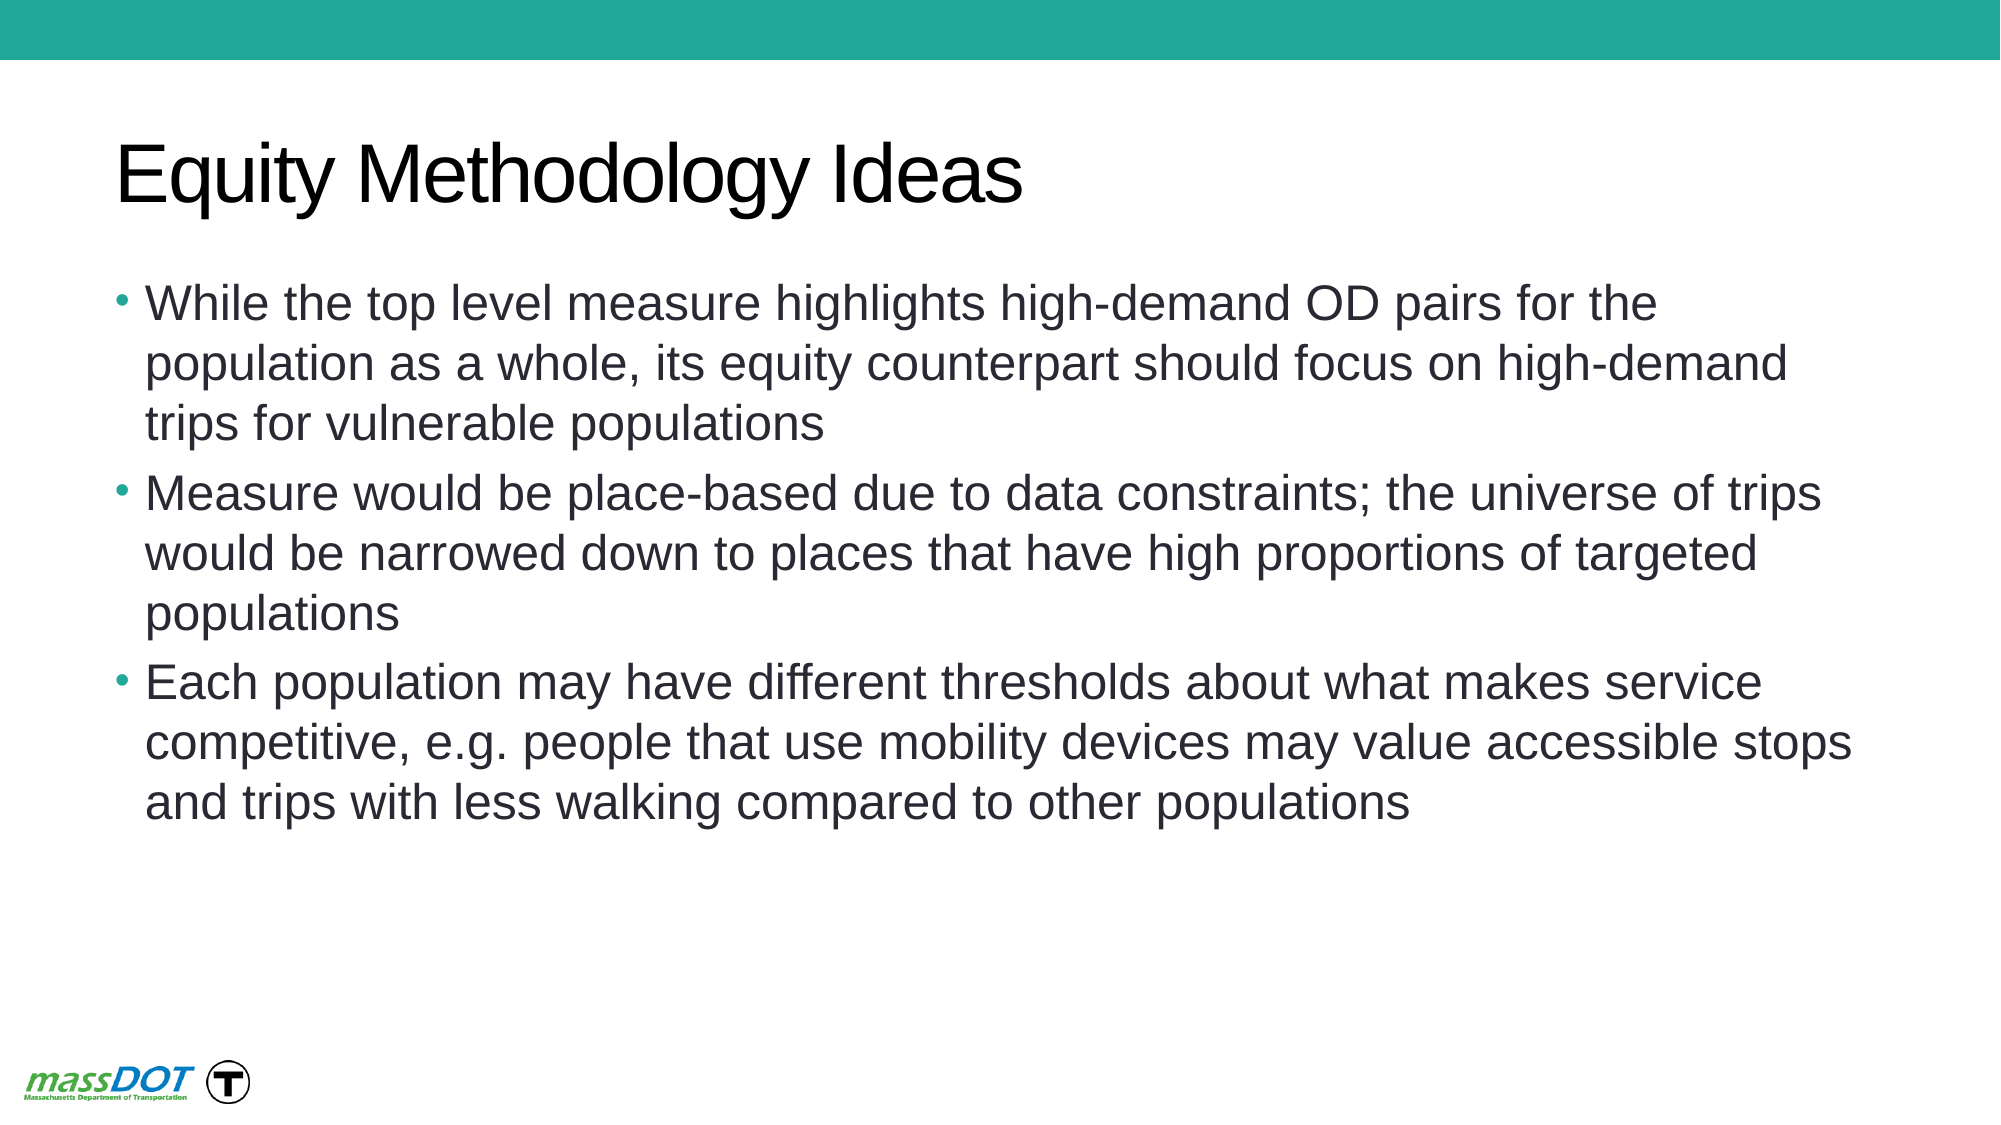

# Equity Methodology Ideas
While the top level measure highlights high-demand OD pairs for the population as a whole, its equity counterpart should focus on high-demand trips for vulnerable populations
Measure would be place-based due to data constraints; the universe of trips would be narrowed down to places that have high proportions of targeted populations
Each population may have different thresholds about what makes service competitive, e.g. people that use mobility devices may value accessible stops and trips with less walking compared to other populations